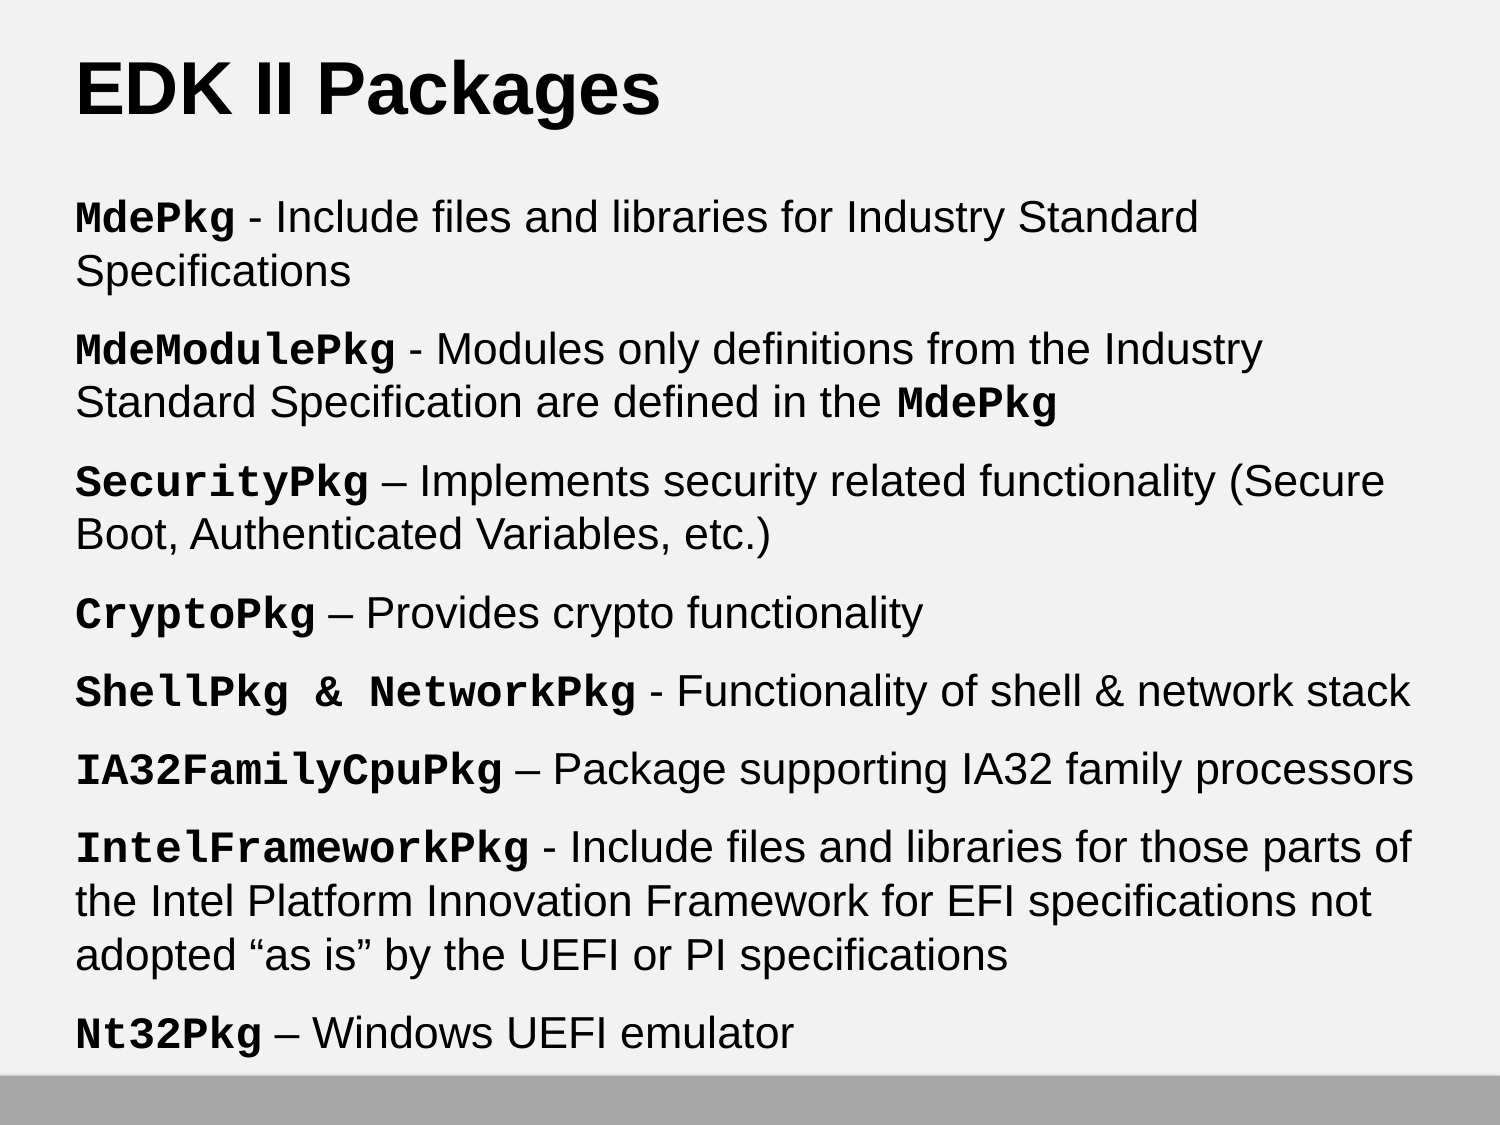

# EDK II Packages
MdePkg - Include files and libraries for Industry Standard Specifications
MdeModulePkg - Modules only definitions from the Industry Standard Specification are defined in the MdePkg
SecurityPkg – Implements security related functionality (Secure Boot, Authenticated Variables, etc.)
CryptoPkg – Provides crypto functionality
ShellPkg & NetworkPkg - Functionality of shell & network stack
IA32FamilyCpuPkg – Package supporting IA32 family processors
IntelFrameworkPkg - Include files and libraries for those parts of the Intel Platform Innovation Framework for EFI specifications not adopted “as is” by the UEFI or PI specifications
Nt32Pkg – Windows UEFI emulator